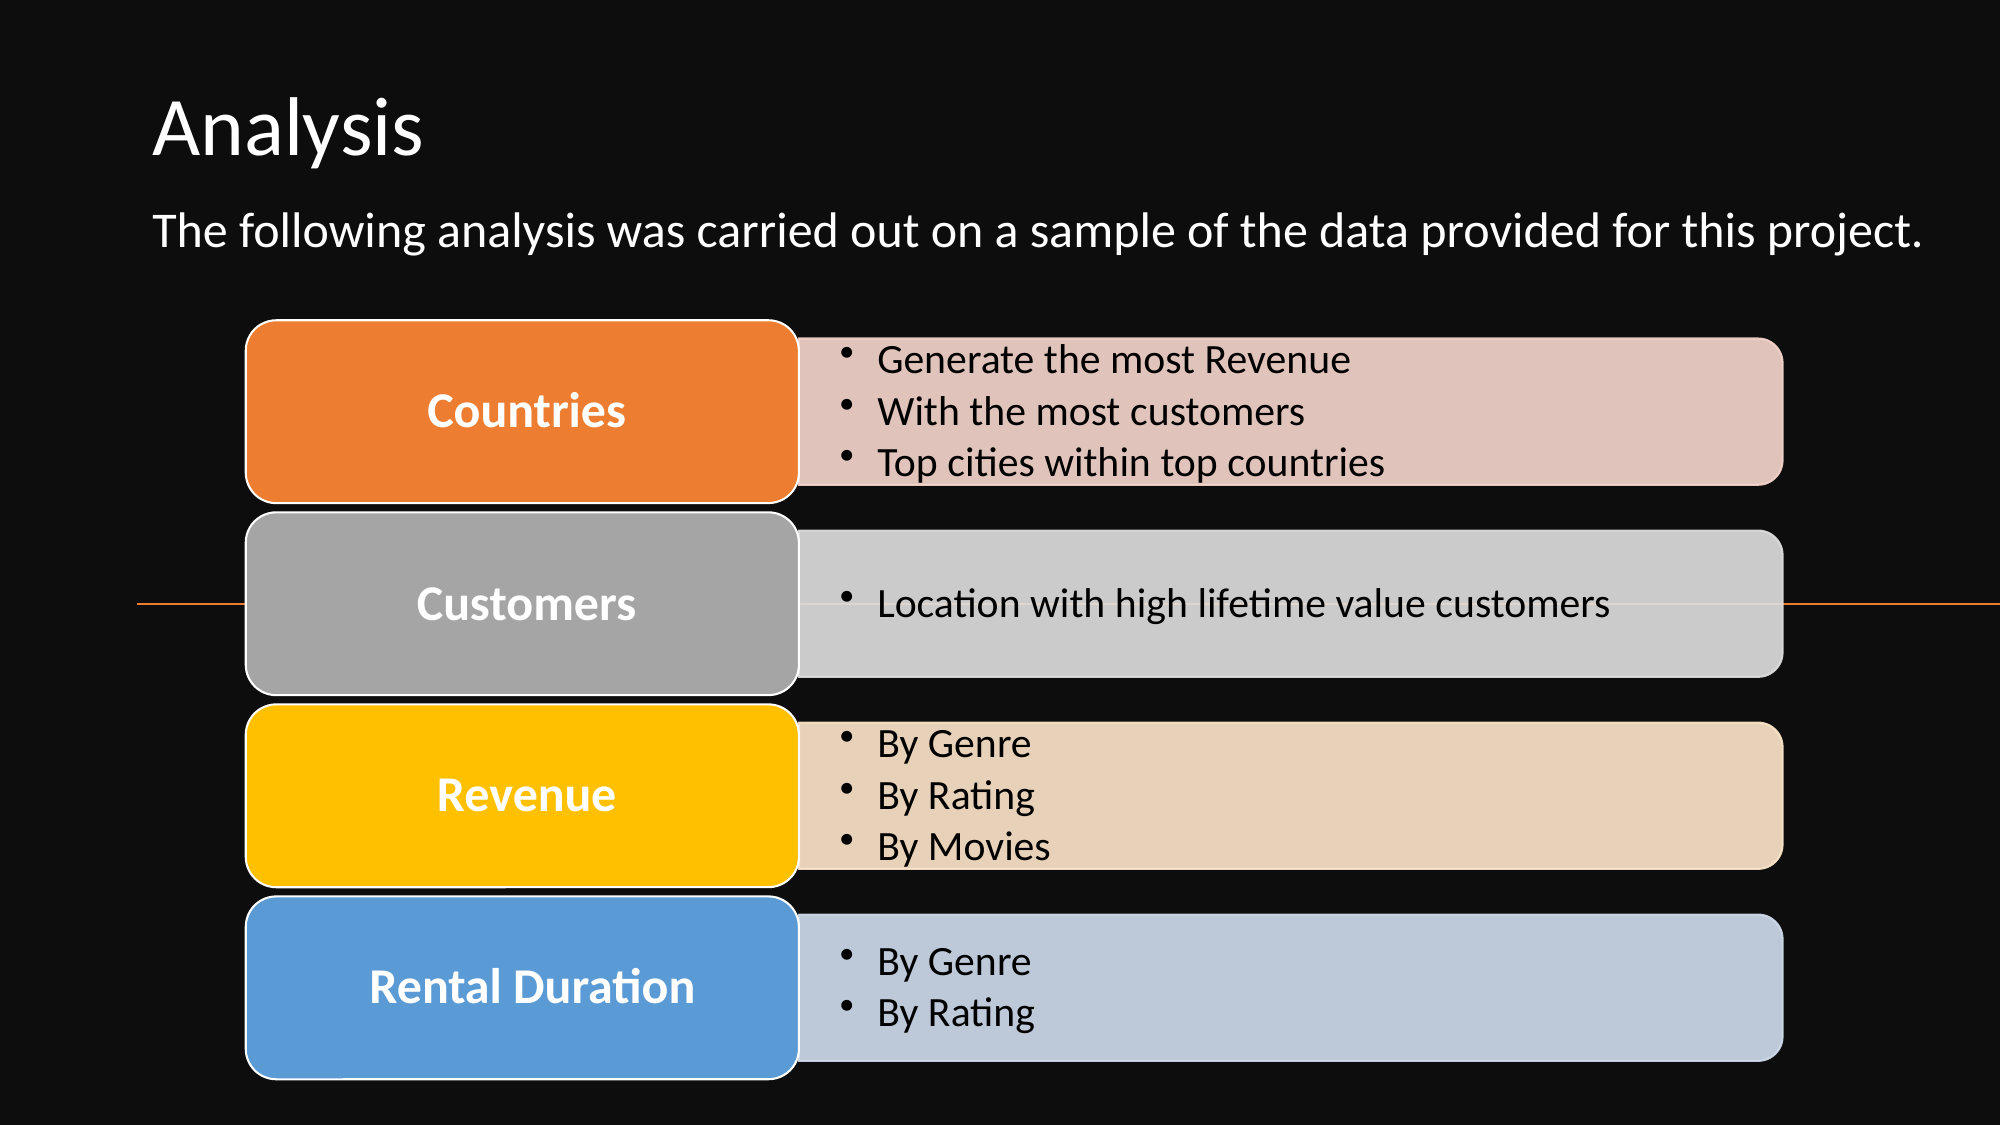

Analysis
# The following analysis was carried out on a sample of the data provided for this project.
Generate the most Revenue
With the most customers
Top cities within top countries
Countries
Location with high lifetime value customers
Customers
By Genre
By Rating
By Movies
Revenue
By Genre
By Rating
 Rental Duration